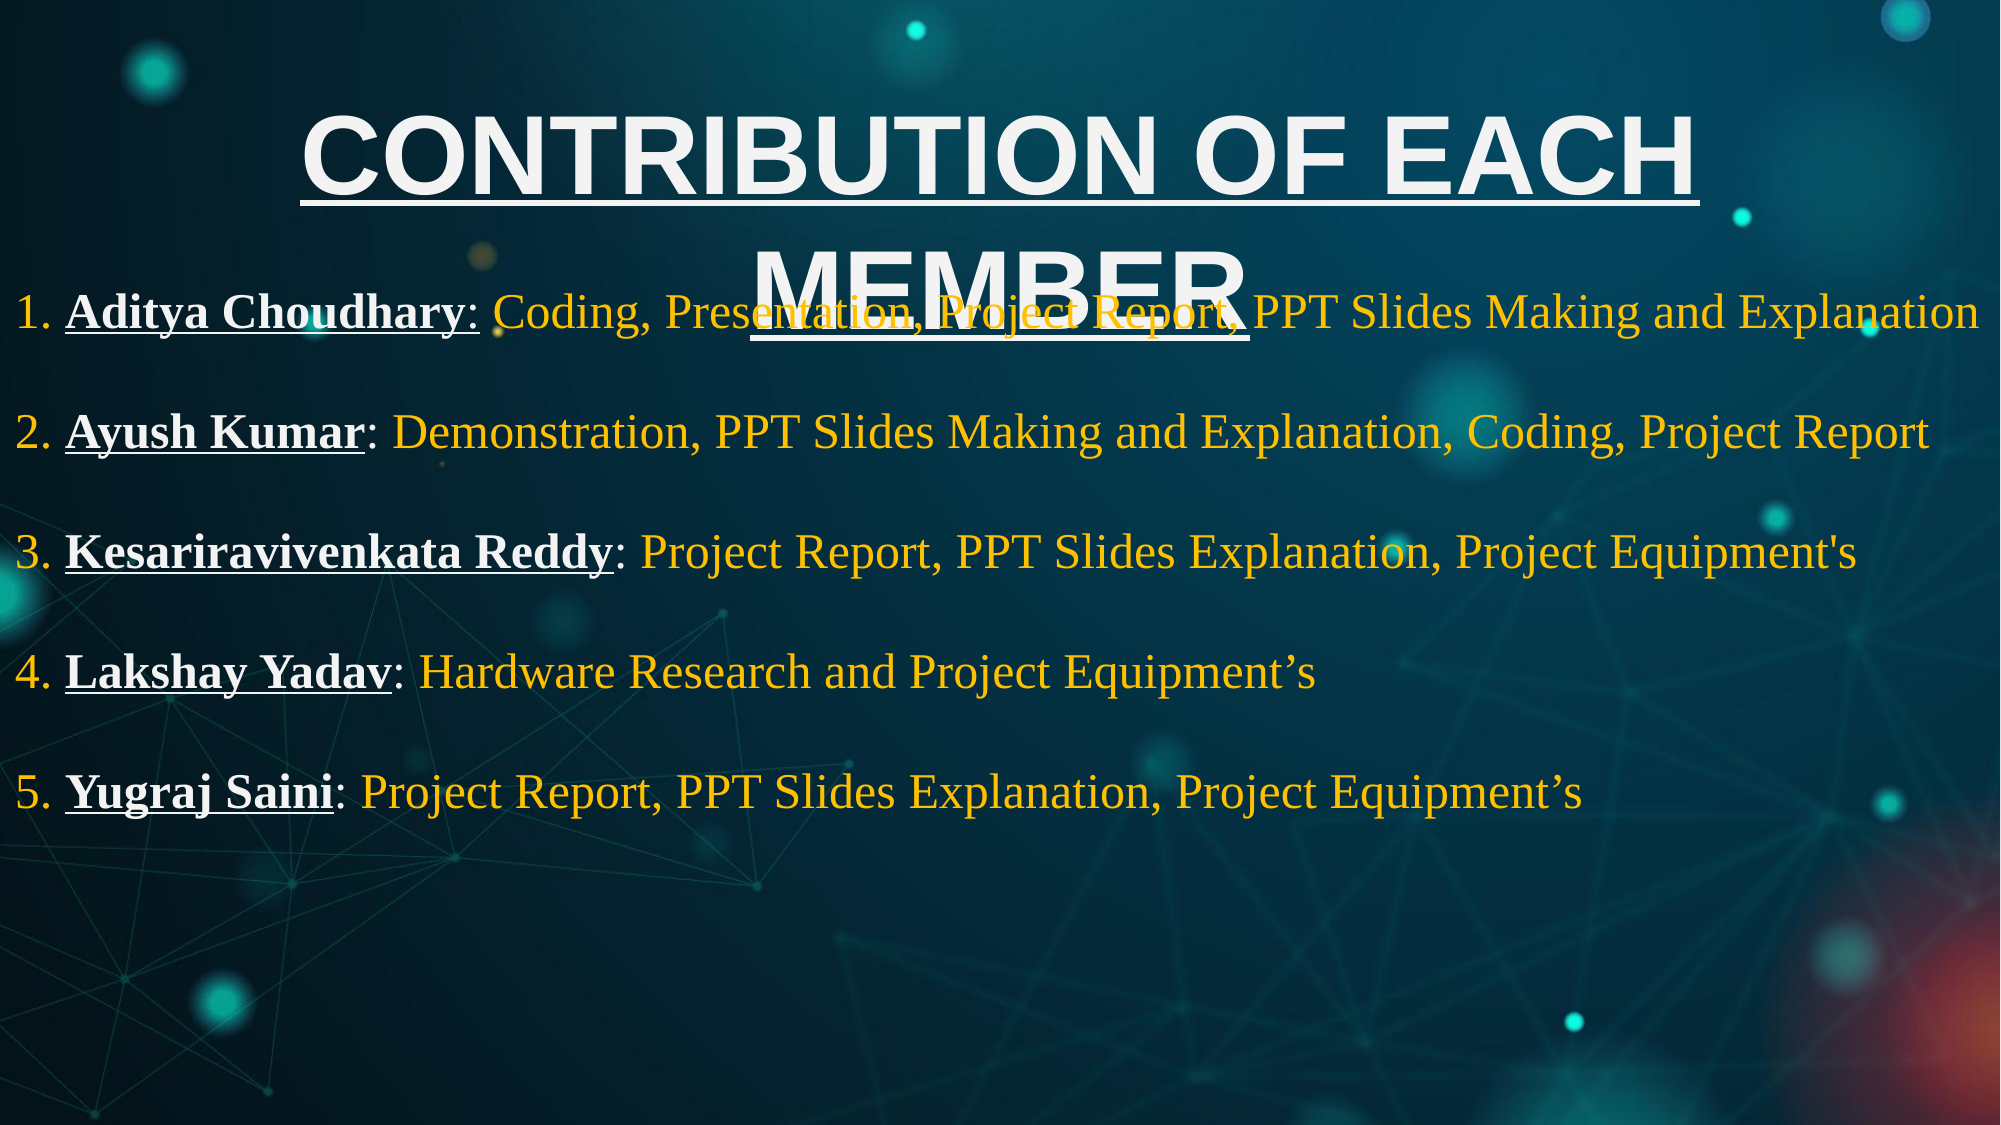

CONTRIBUTION OF EACH MEMBER
1. Aditya Choudhary: Coding, Presentation, Project Report, PPT Slides Making and Explanation

2. Ayush Kumar: Demonstration, PPT Slides Making and Explanation, Coding, Project Report

3. Kesariravivenkata Reddy: Project Report, PPT Slides Explanation, Project Equipment's

4. Lakshay Yadav: Hardware Research and Project Equipment’s

5. Yugraj Saini: Project Report, PPT Slides Explanation, Project Equipment’s